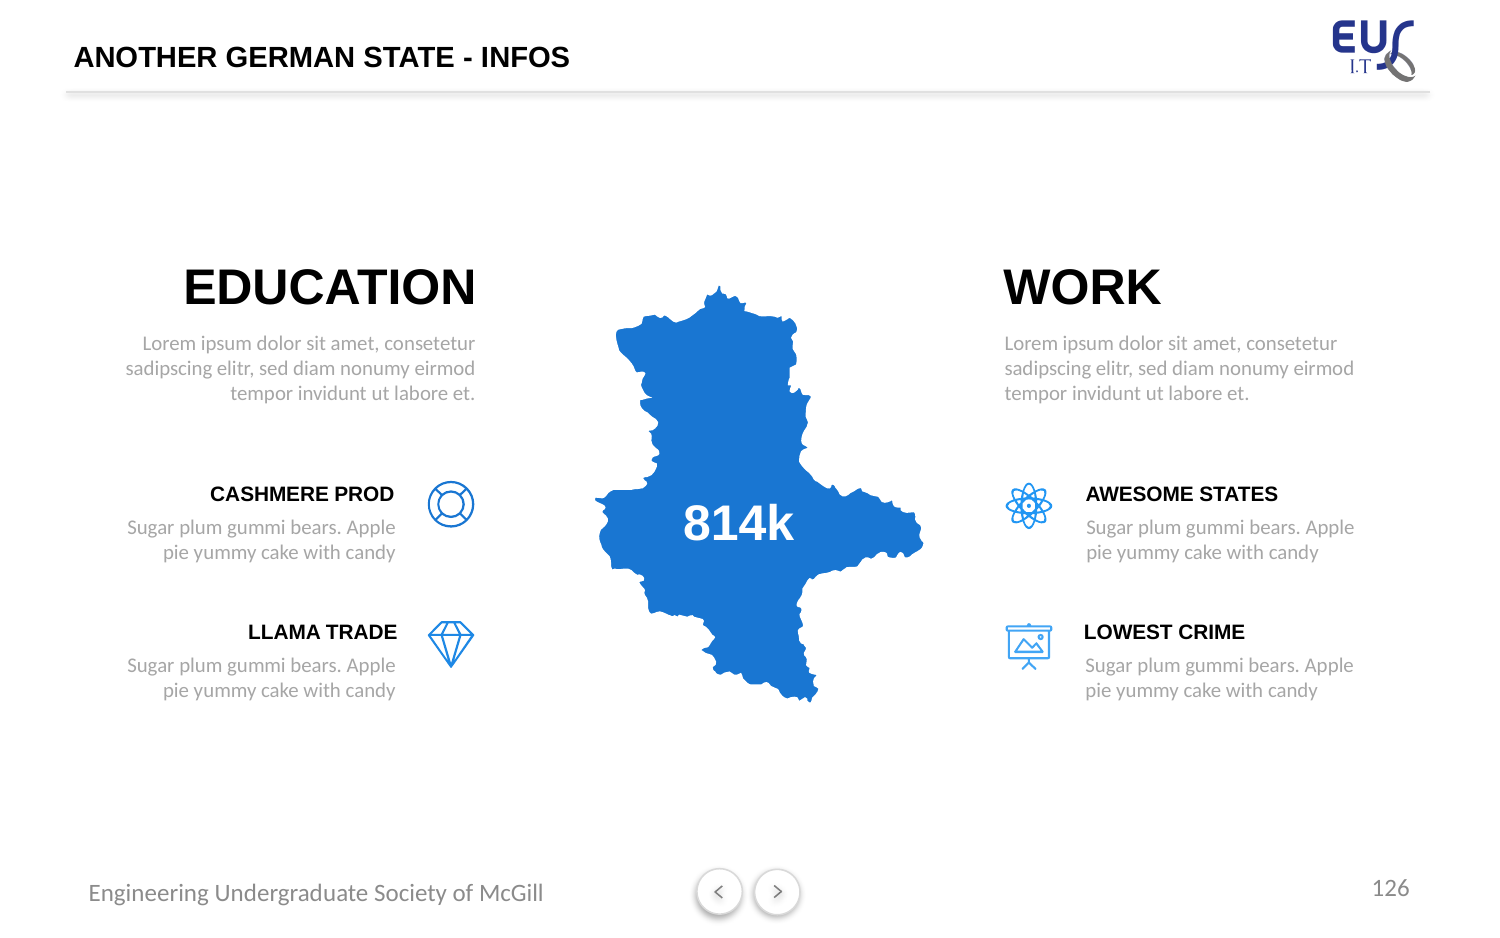

# ANOTHER GERMAN STATE - INFOS
EDUCATION
WORK

Lorem ipsum dolor sit amet, consetetur sadipscing elitr, sed diam nonumy eirmod tempor invidunt ut labore et.
Lorem ipsum dolor sit amet, consetetur sadipscing elitr, sed diam nonumy eirmod tempor invidunt ut labore et.
CASHMERE PROD
AWESOME STATES

Sugar plum gummi bears. Apple pie yummy cake with candy

814k
Sugar plum gummi bears. Apple pie yummy cake with candy
LLAMA TRADE
LOWEST CRIME

Sugar plum gummi bears. Apple pie yummy cake with candy

Sugar plum gummi bears. Apple pie yummy cake with candy
126